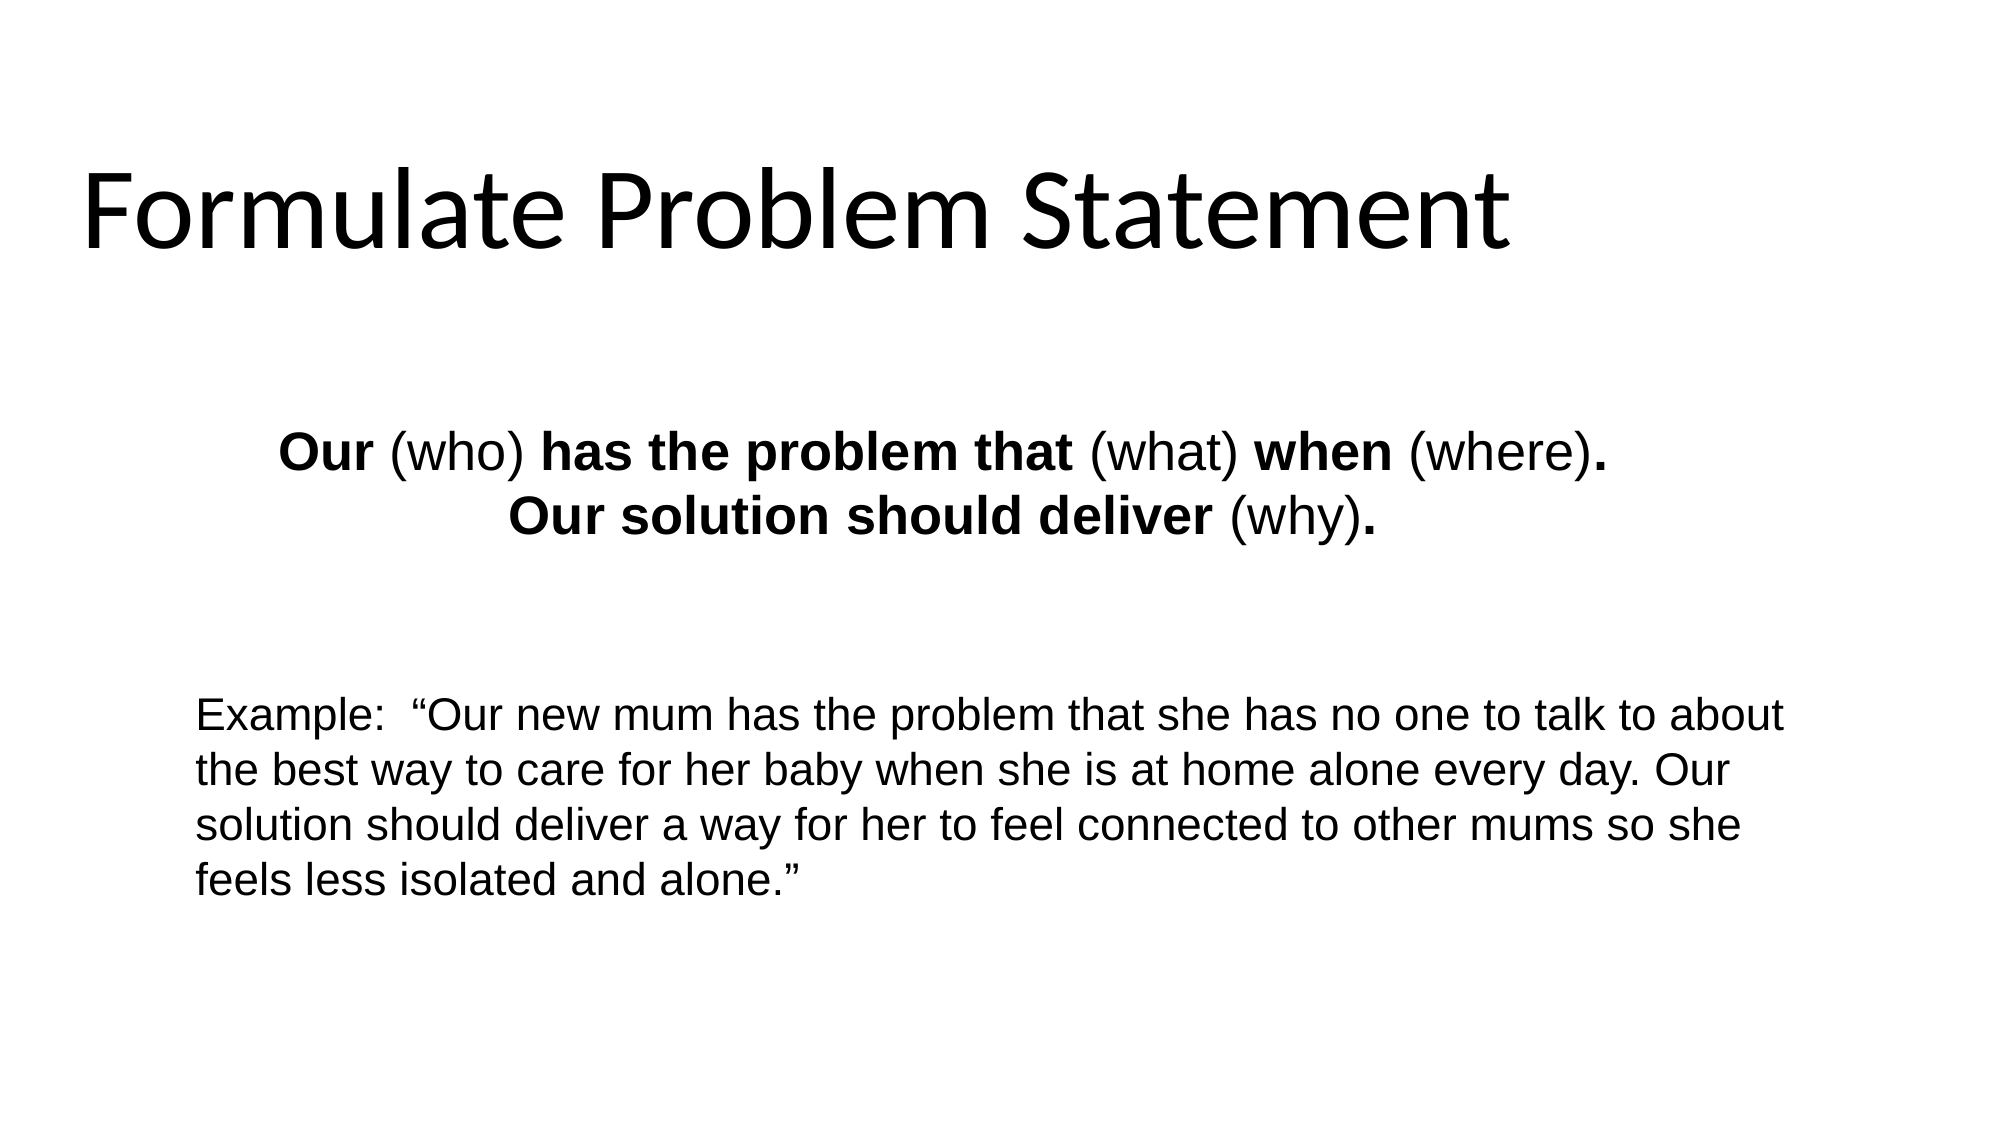

# Formulate Problem Statement
Our (who) has the problem that (what) when (where). Our solution should deliver (why).
Example:  “Our new mum has the problem that she has no one to talk to about the best way to care for her baby when she is at home alone every day. Our solution should deliver a way for her to feel connected to other mums so she feels less isolated and alone.”